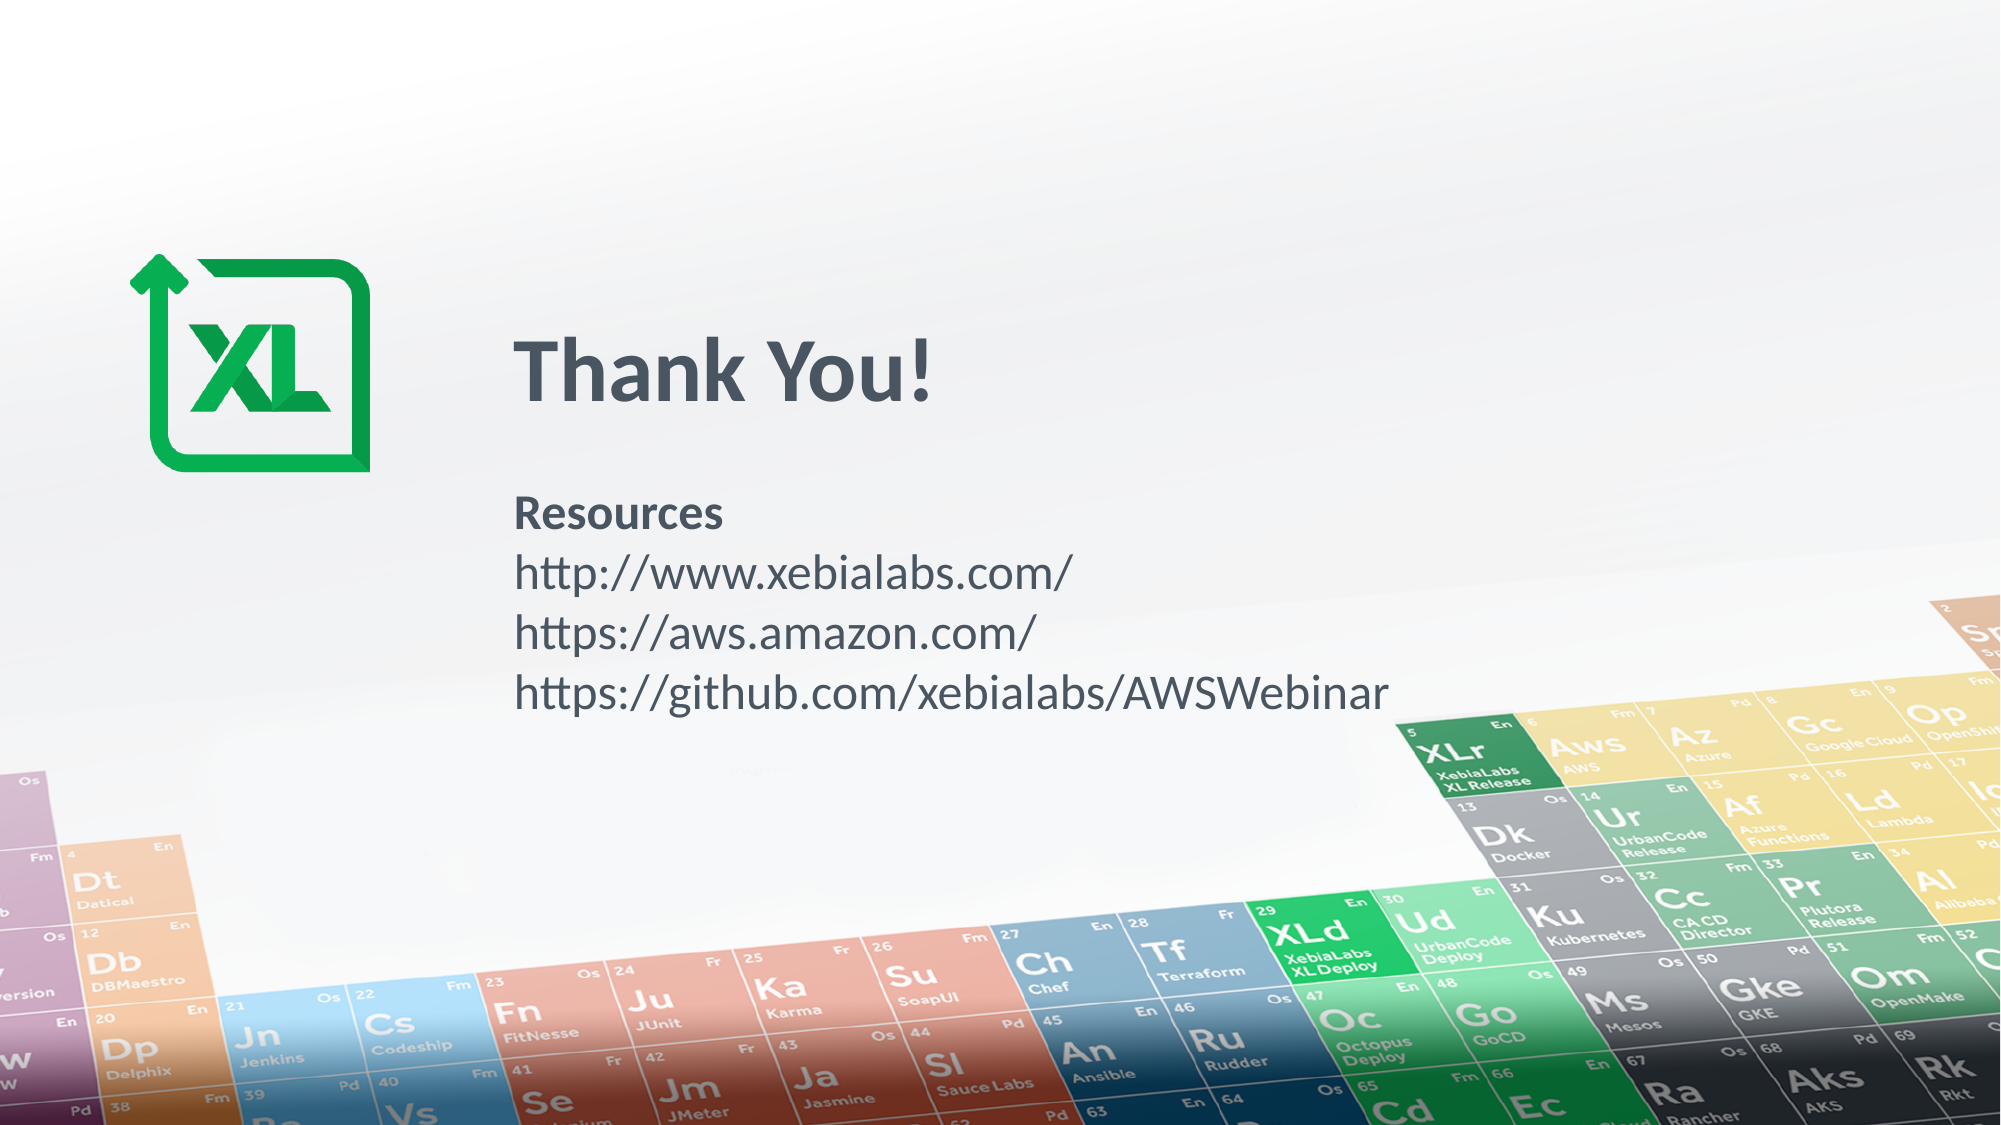

# Thank You!
Resources
http://www.xebialabs.com/
https://aws.amazon.com/
https://github.com/xebialabs/AWSWebinar